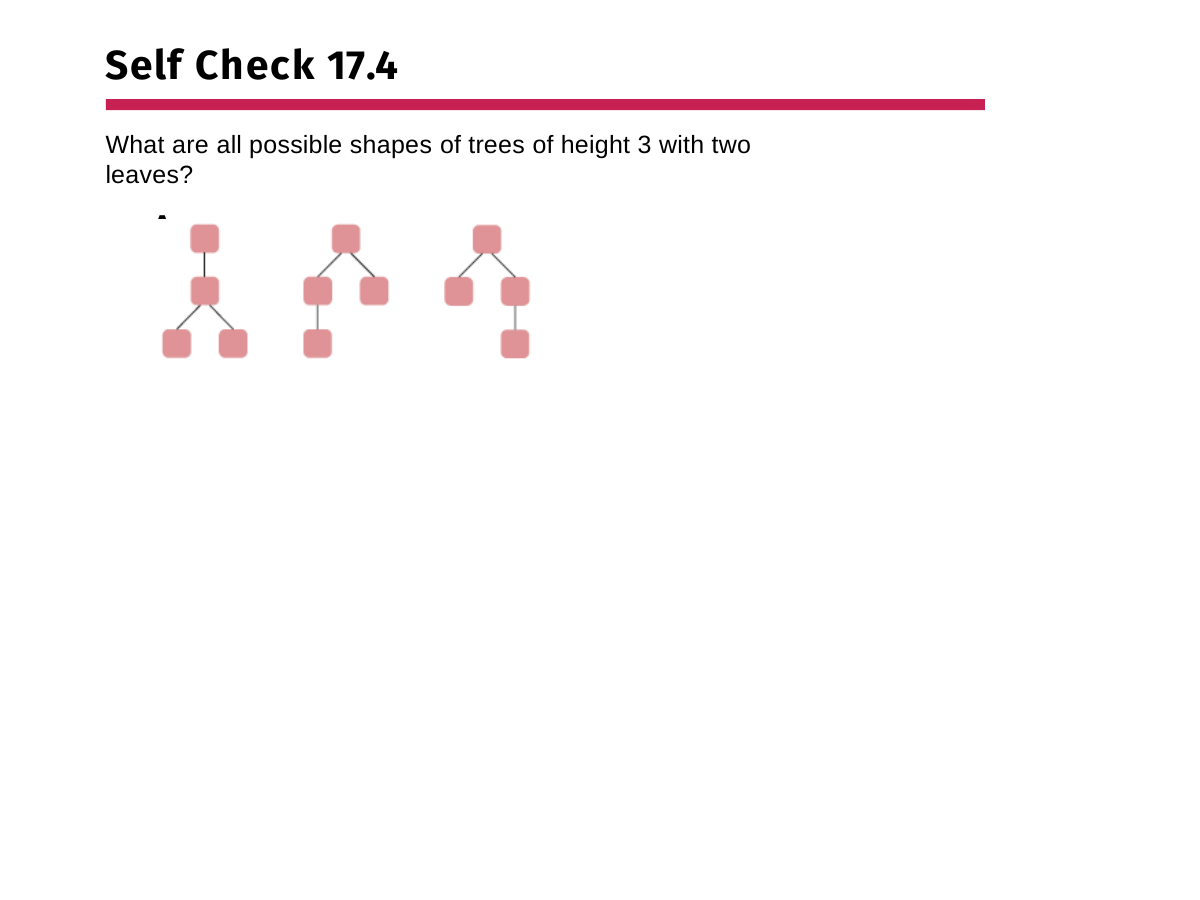

# Self Check 17.4

What are all possible shapes of trees of height 3 with two leaves?
Answer: